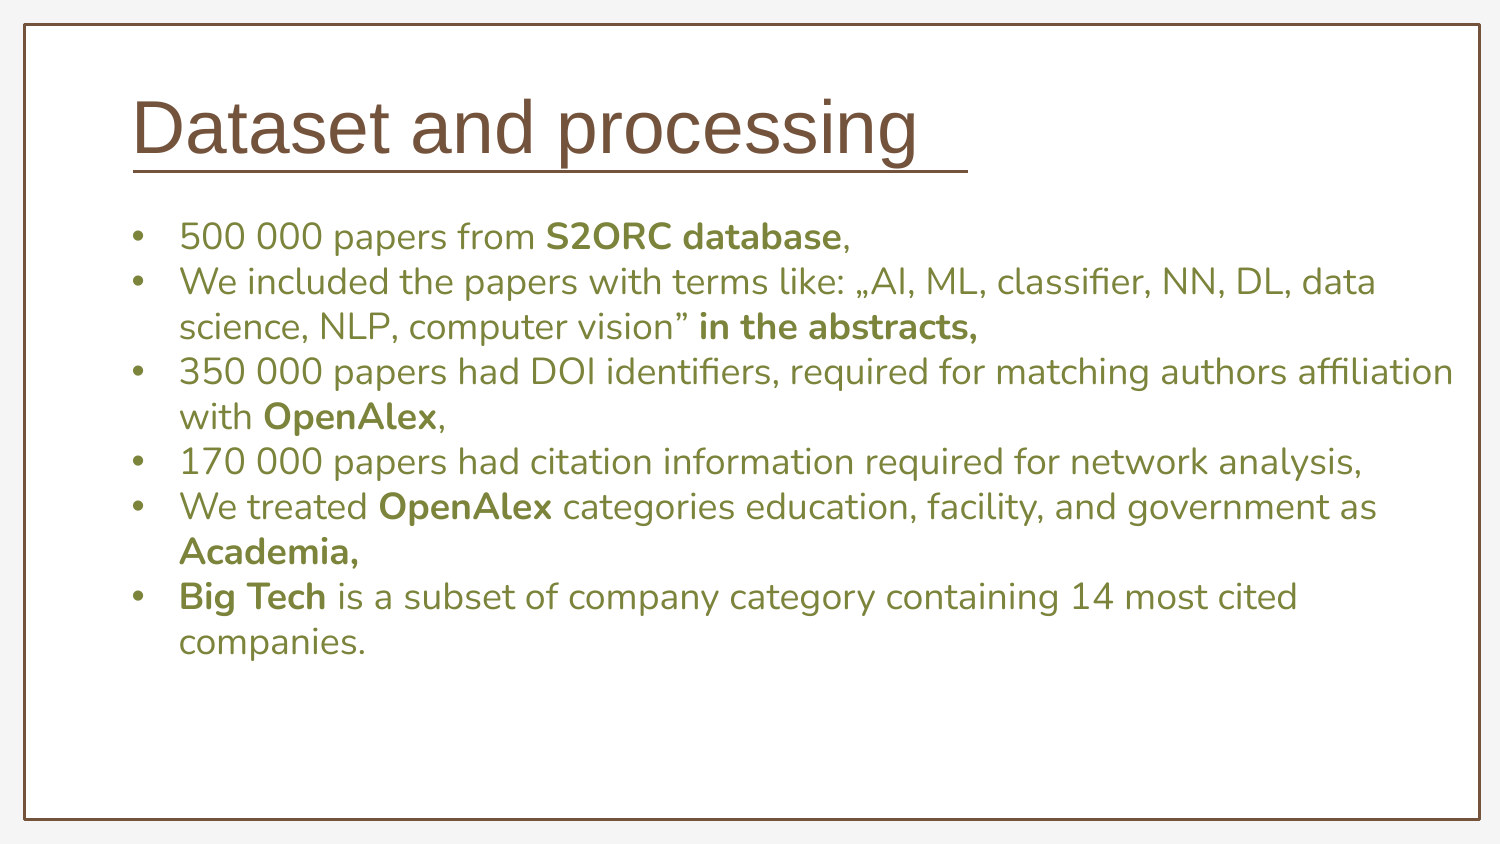

Dataset and processing
500 000 papers from S2ORC database,
We included the papers with terms like: „AI, ML, classifier, NN, DL, data science, NLP, computer vision” in the abstracts,
350 000 papers had DOI identifiers, required for matching authors affiliation with OpenAlex,
170 000 papers had citation information required for network analysis,
We treated OpenAlex categories education, facility, and government as Academia,
Big Tech is a subset of company category containing 14 most cited companies.